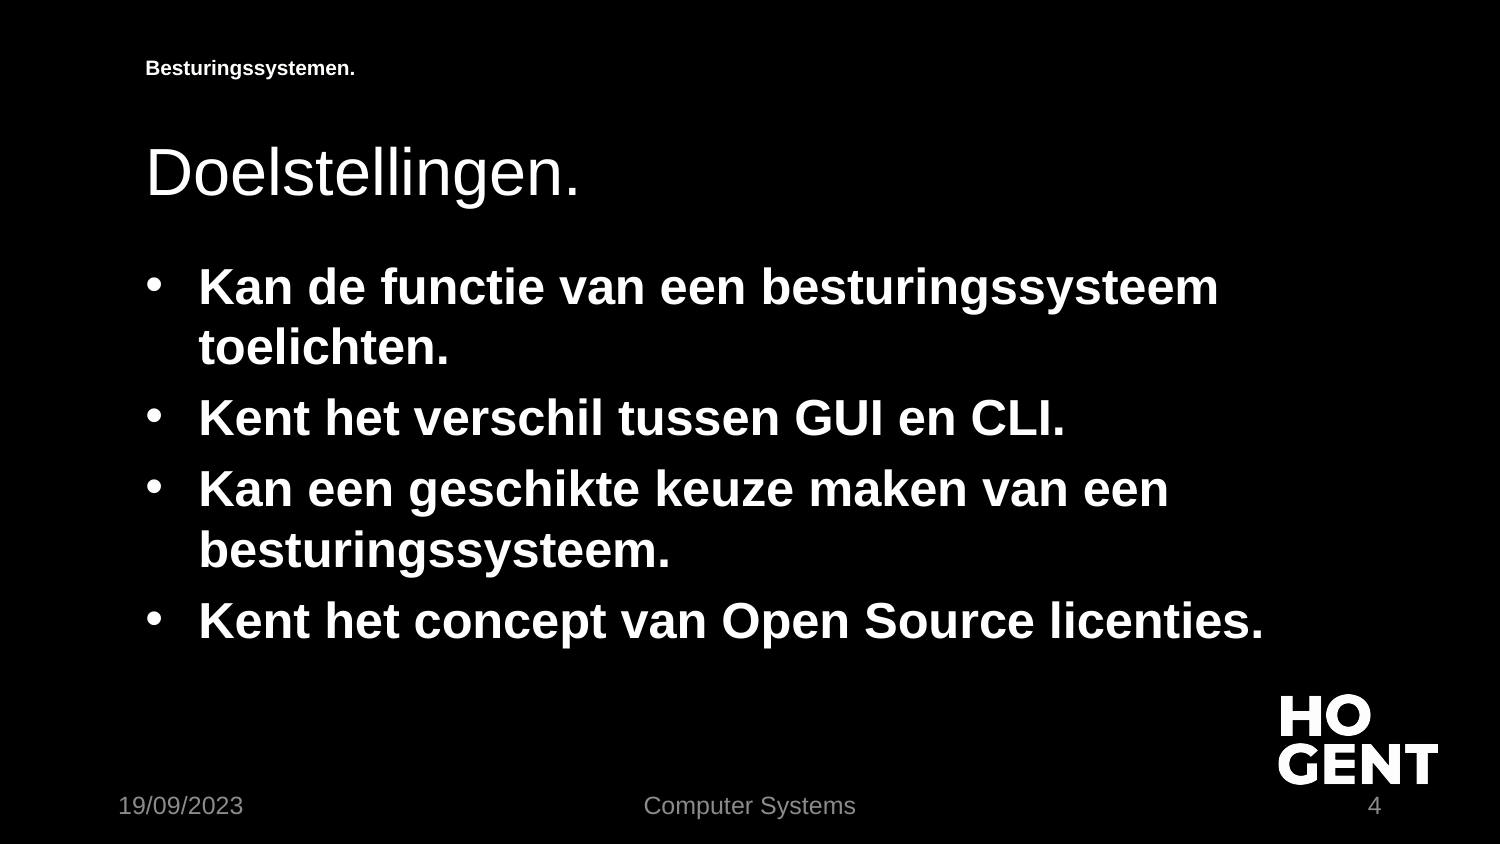

Besturingssystemen.
# Doelstellingen.
Kan de functie van een besturingssysteem toelichten.
Kent het verschil tussen GUI en CLI.
Kan een geschikte keuze maken van een besturingssysteem.
Kent het concept van Open Source licenties.
19/09/2023
Computer Systems
4